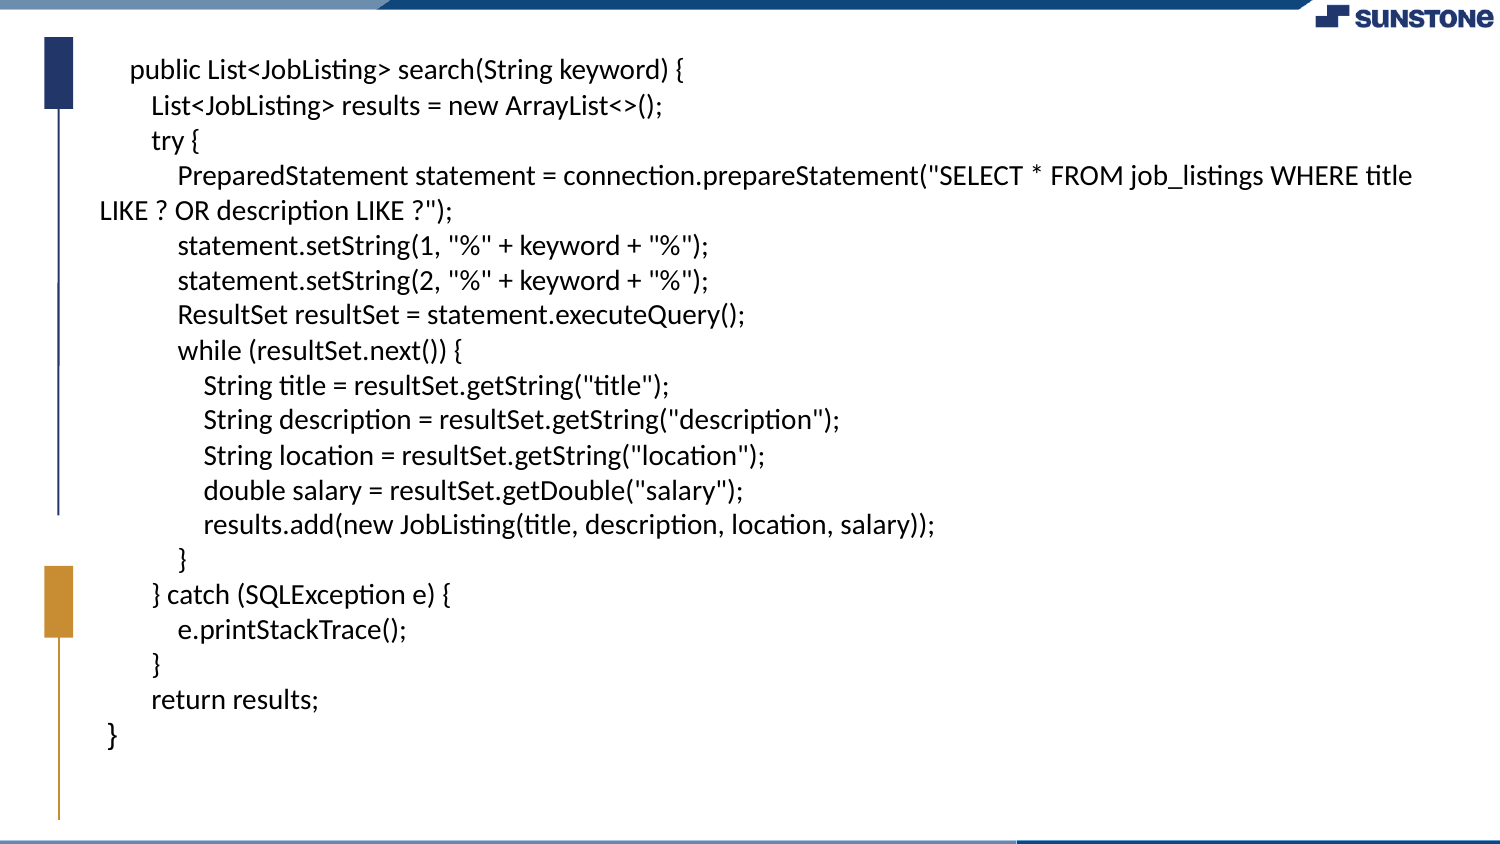

public List<JobListing> search(String keyword) {
        List<JobListing> results = new ArrayList<>();
        try {
            PreparedStatement statement = connection.prepareStatement("SELECT * FROM job_listings WHERE title LIKE ? OR description LIKE ?");
            statement.setString(1, "%" + keyword + "%");
            statement.setString(2, "%" + keyword + "%");
            ResultSet resultSet = statement.executeQuery();
            while (resultSet.next()) {
                String title = resultSet.getString("title");
                String description = resultSet.getString("description");
                String location = resultSet.getString("location");
                double salary = resultSet.getDouble("salary");
                results.add(new JobListing(title, description, location, salary));
            }
        } catch (SQLException e) {
            e.printStackTrace();
        }
        return results;
 }